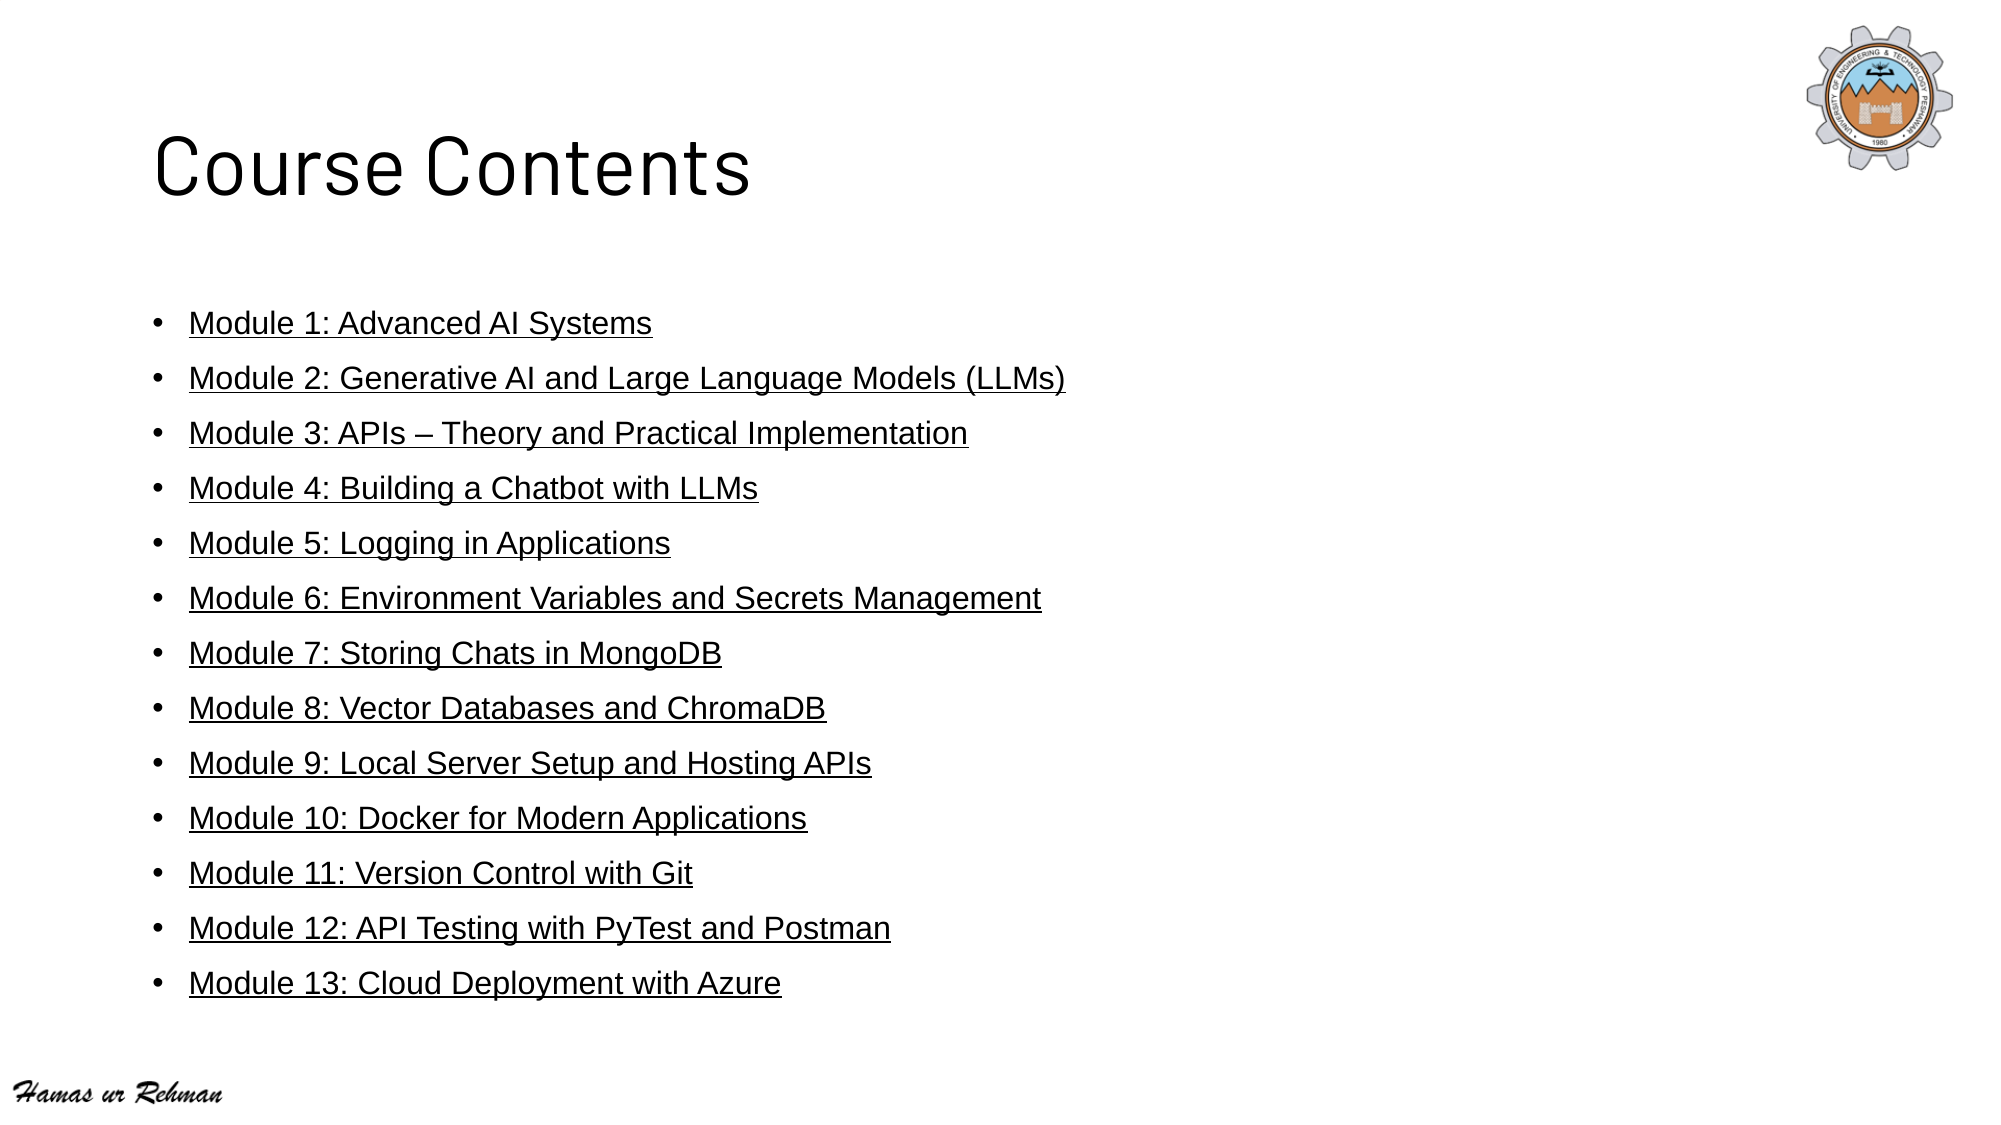

# Course Contents
Module 1: Advanced AI Systems
Module 2: Generative AI and Large Language Models (LLMs)
Module 3: APIs – Theory and Practical Implementation
Module 4: Building a Chatbot with LLMs
Module 5: Logging in Applications
Module 6: Environment Variables and Secrets Management
Module 7: Storing Chats in MongoDB
Module 8: Vector Databases and ChromaDB
Module 9: Local Server Setup and Hosting APIs
Module 10: Docker for Modern Applications
Module 11: Version Control with Git
Module 12: API Testing with PyTest and Postman
Module 13: Cloud Deployment with Azure